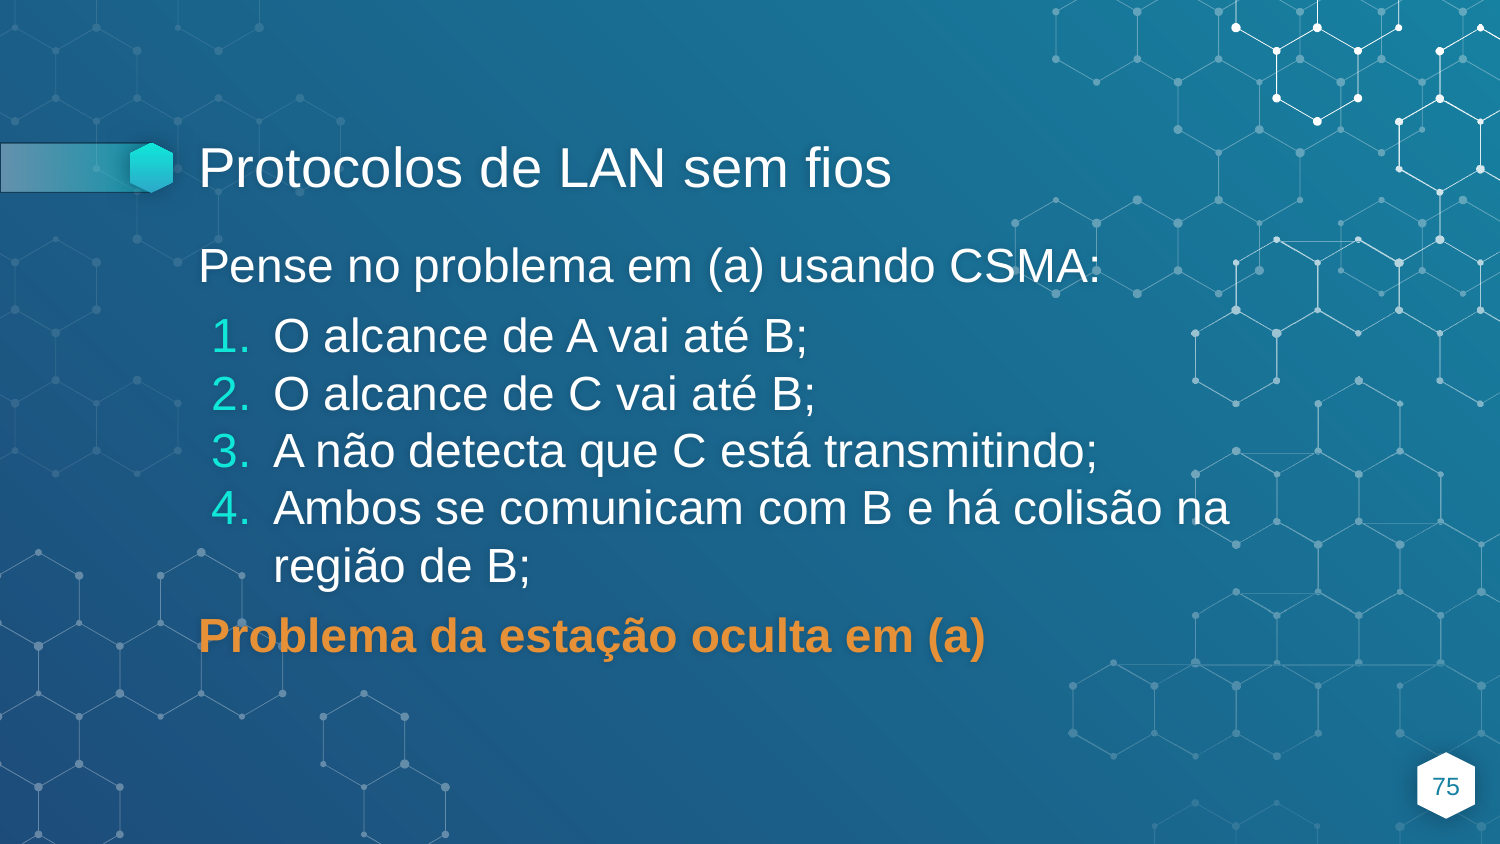

# Protocolos de LAN sem fios
Pense no problema em (a) usando CSMA:
O alcance de A vai até B;
O alcance de C vai até B;
A não detecta que C está transmitindo;
Ambos se comunicam com B e há colisão na região de B;
Problema da estação oculta em (a)

75